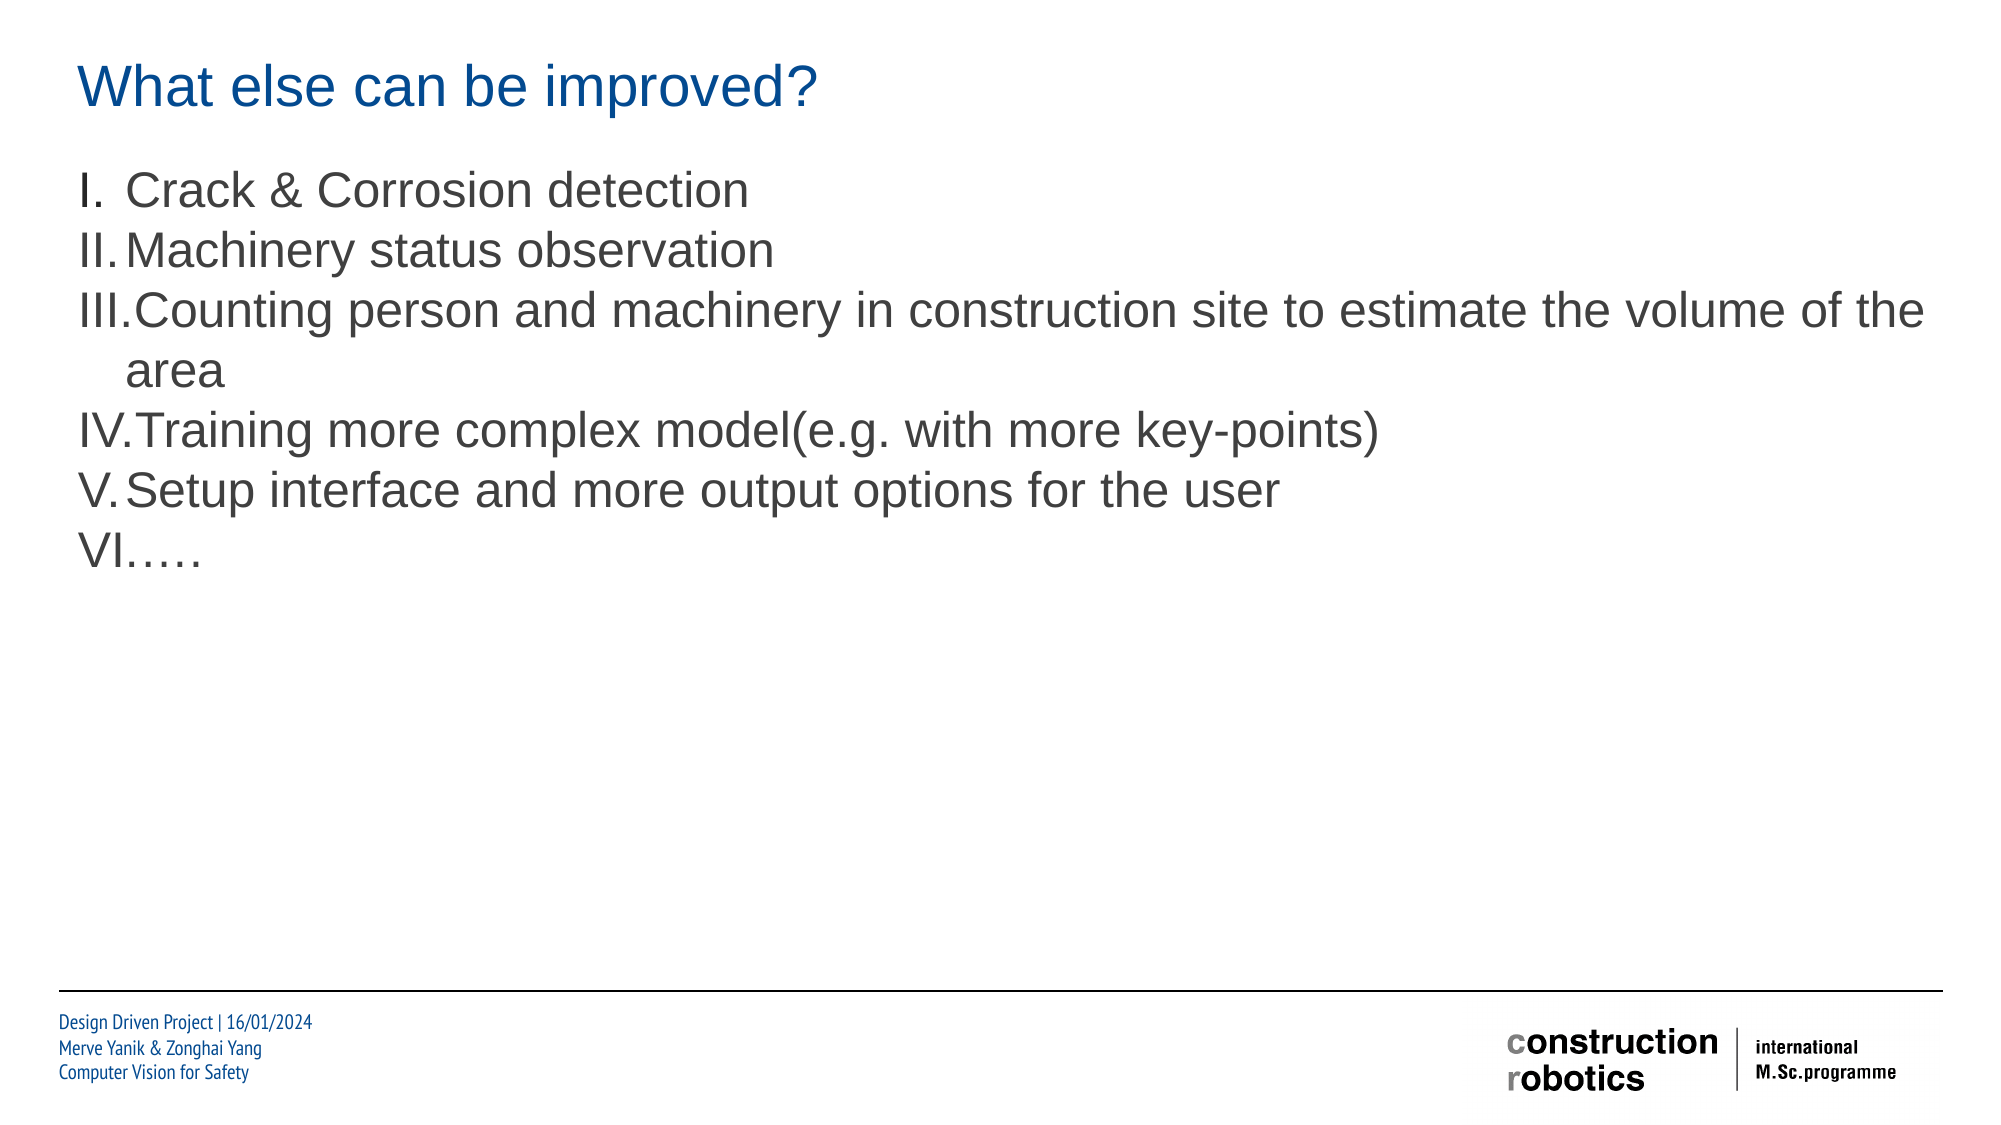

What else can be improved?
Crack & Corrosion detection
Machinery status observation
Counting person and machinery in construction site to estimate the volume of the area
Training more complex model(e.g. with more key-points)
Setup interface and more output options for the user
….